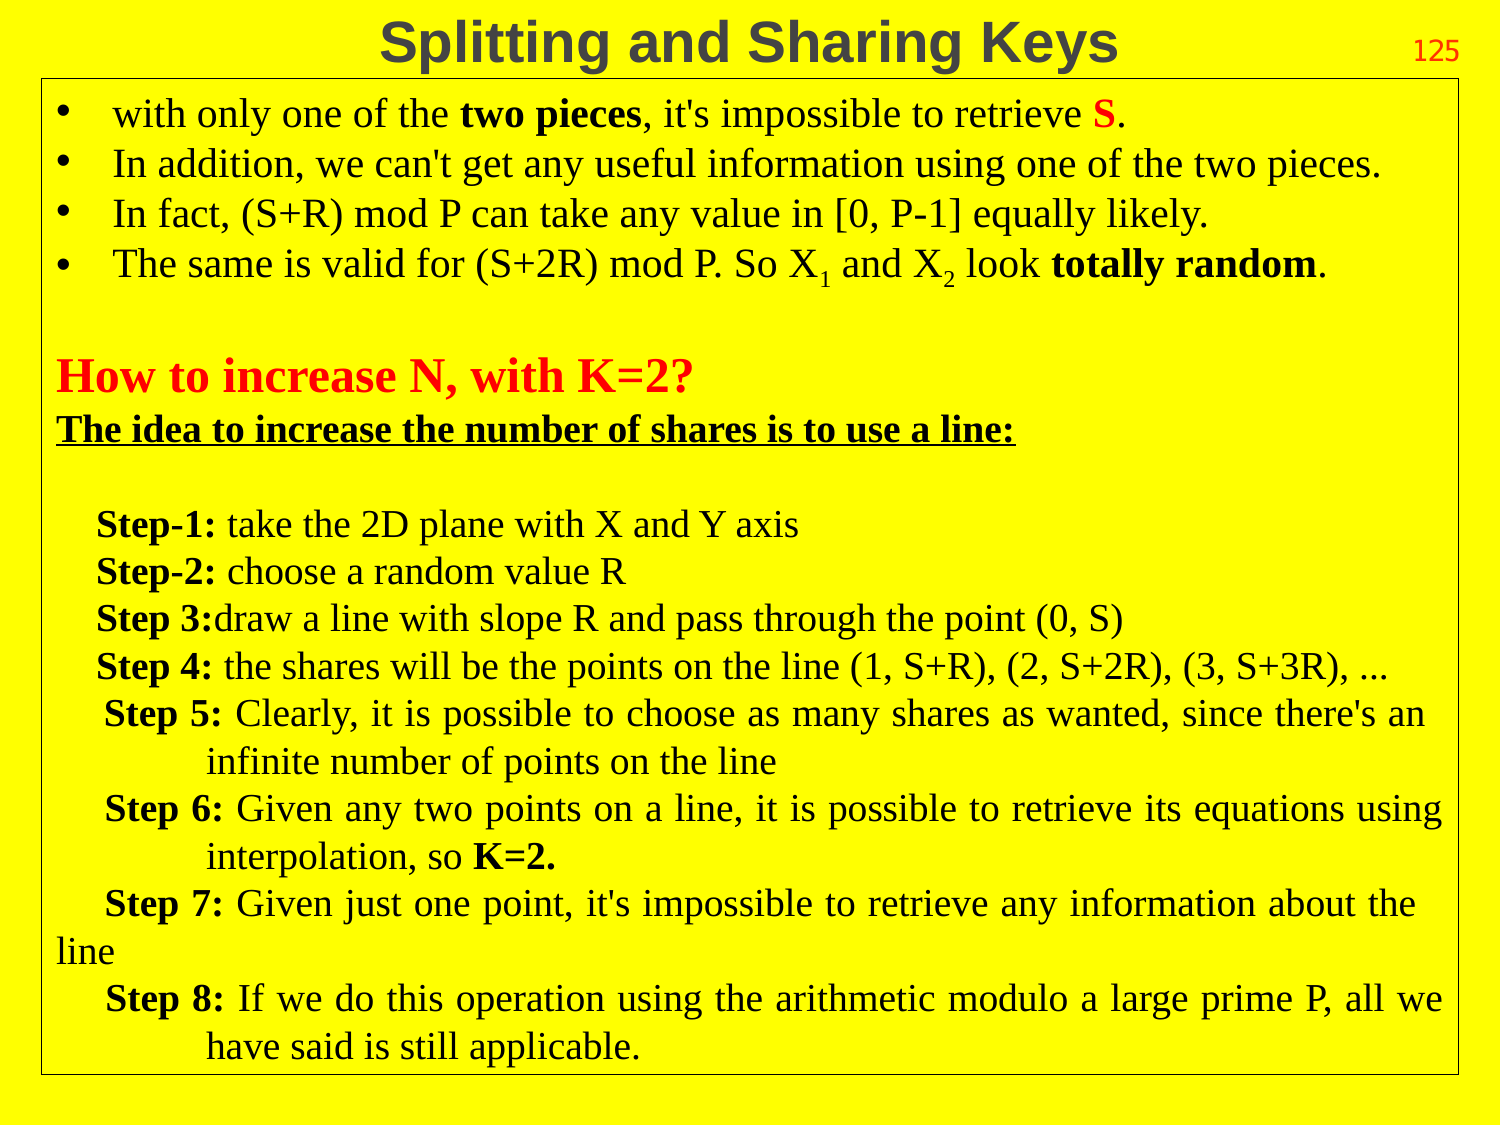

# Splitting and Sharing Keys
125
with only one of the two pieces, it's impossible to retrieve S.
In addition, we can't get any useful information using one of the two pieces.
In fact, (S+R) mod P can take any value in [0, P-1] equally likely.
The same is valid for (S+2R) mod P. So X1 and X2 look totally random.

How to increase N, with K=2?
The idea to increase the number of shares is to use a line:

    Step-1: take the 2D plane with X and Y axis
    Step-2: choose a random value R
    Step 3:draw a line with slope R and pass through the point (0, S)
    Step 4: the shares will be the points on the line (1, S+R), (2, S+2R), (3, S+3R), ...
    Step 5: Clearly, it is possible to choose as many shares as wanted, since there's an 		infinite number of points on the line
    Step 6: Given any two points on a line, it is possible to retrieve its equations using 	interpolation, so K=2.
    Step 7: Given just one point, it's impossible to retrieve any information about the 	line
    Step 8: If we do this operation using the arithmetic modulo a large prime P, all we 	have said is still applicable.